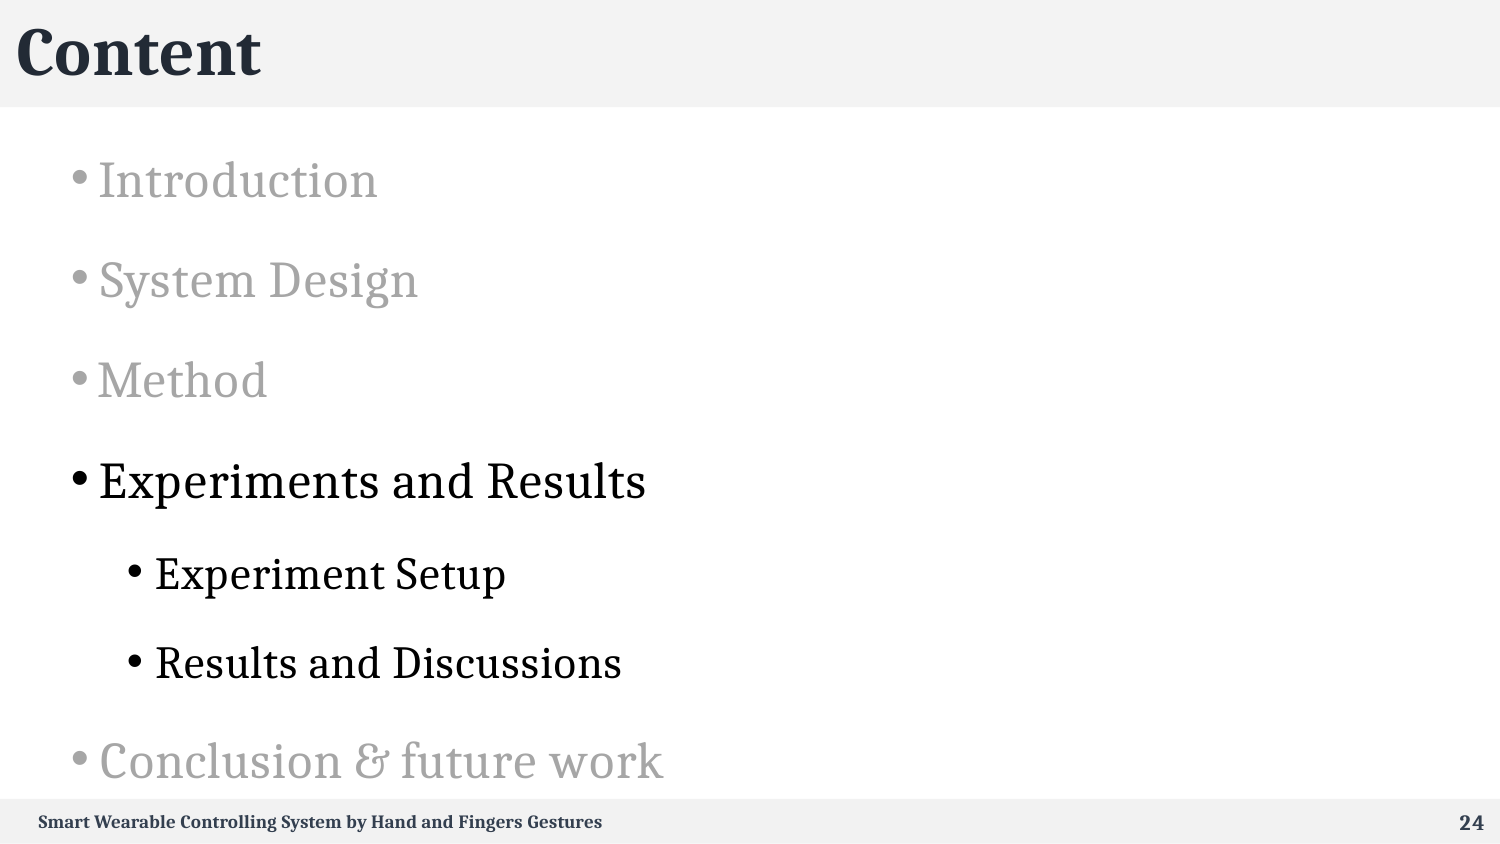

# Content
Introduction
System Design
Method
Experiments and Results
Experiment Setup
Results and Discussions
Conclusion & future work
Smart Wearable Controlling System by Hand and Fingers Gestures
24